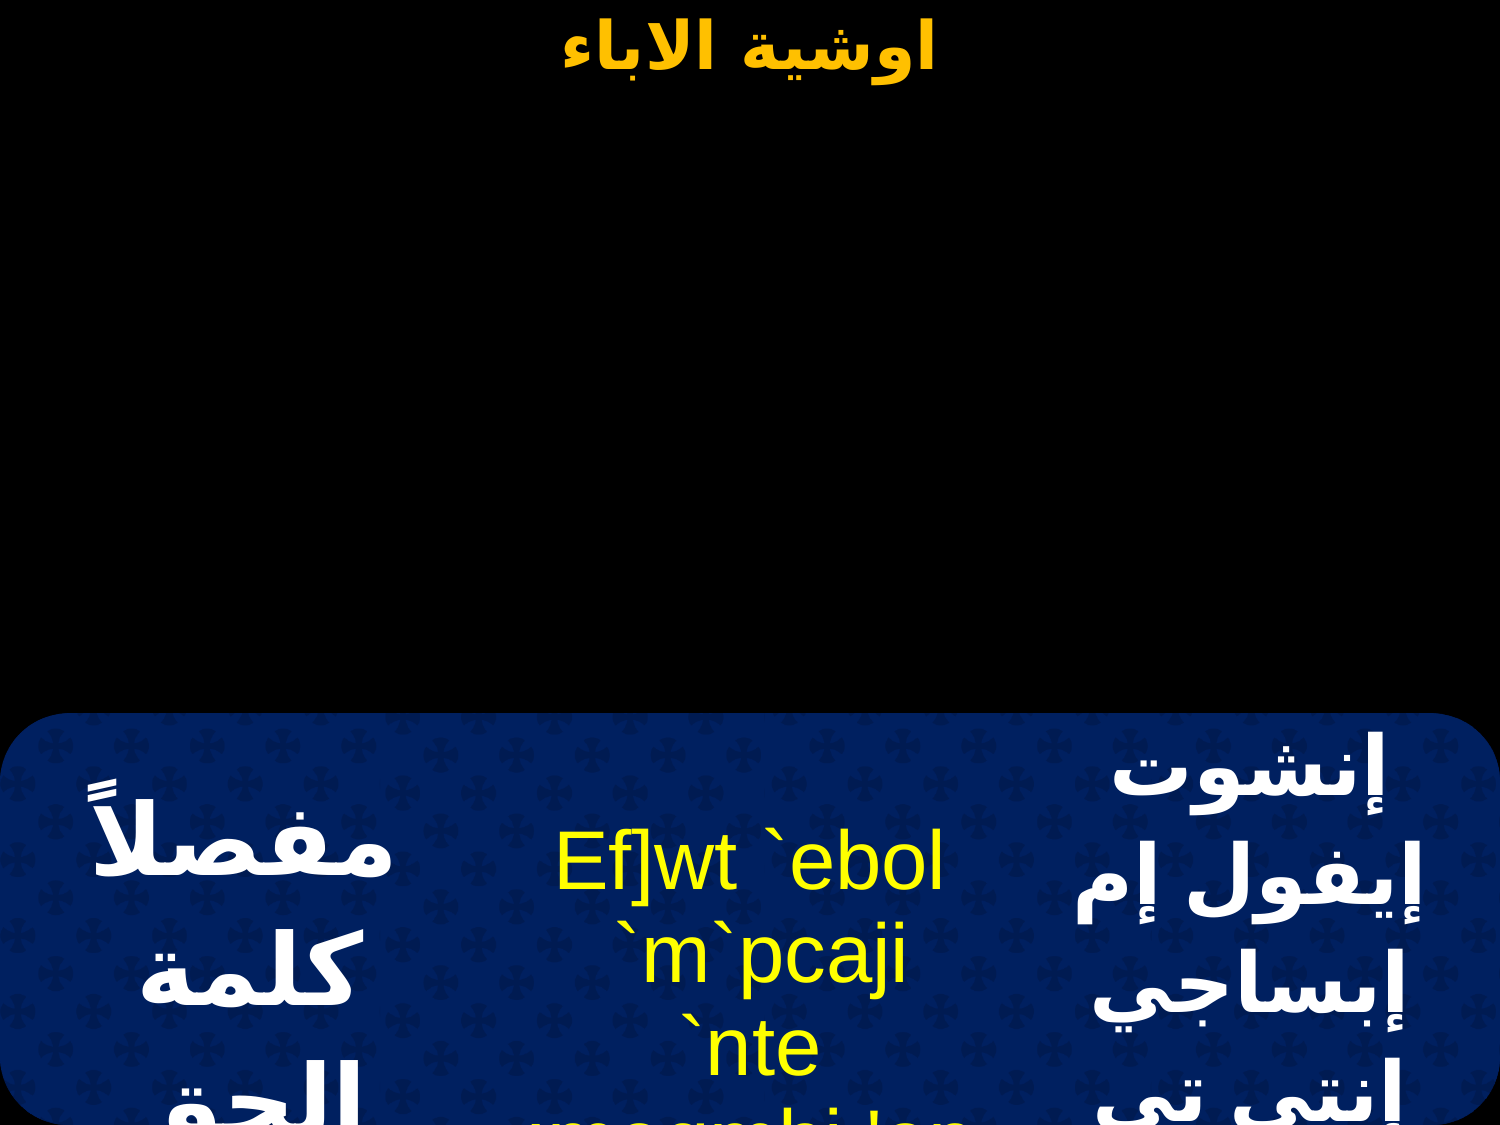

| مفصلاً كلمة الحق باستقامه | Ef]wt `ebol `m`pcaji `nte ;meqmhi 'en oucwouten | إنشوت إيفول إم إبساجي إنتي تي ميثمي خين أو سوأوتين |
| --- | --- | --- |